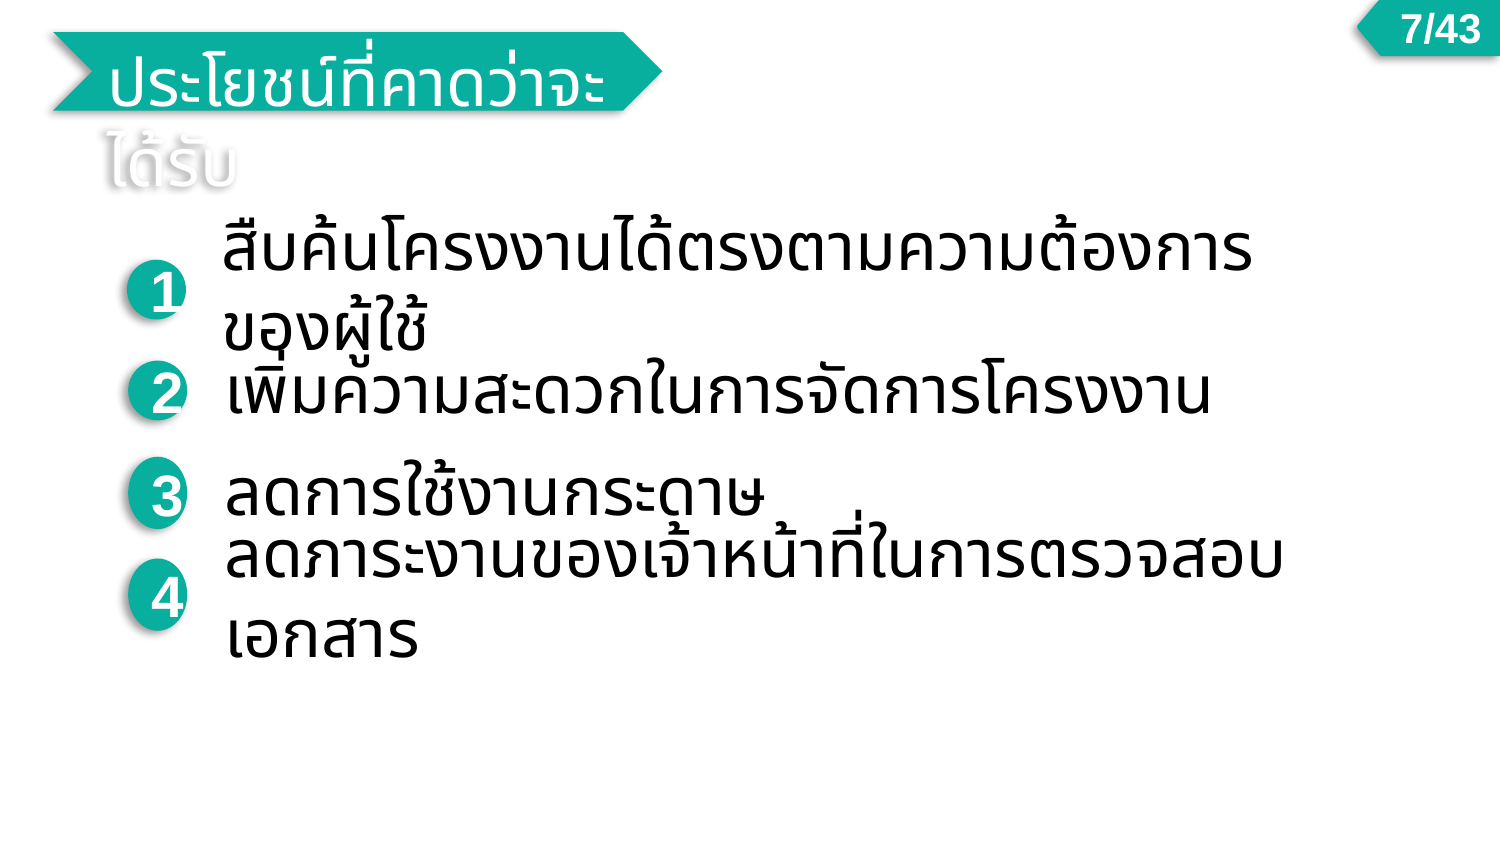

7/43
ประโยชน์ที่คาดว่าจะได้รับ
สืบค้นโครงงานได้ตรงตามความต้องการของผู้ใช้
1
เพิ่มความสะดวกในการจัดการโครงงาน
2
ลดการใช้งานกระดาษ
3
ลดภาระงานของเจ้าหน้าที่ในการตรวจสอบเอกสาร
4